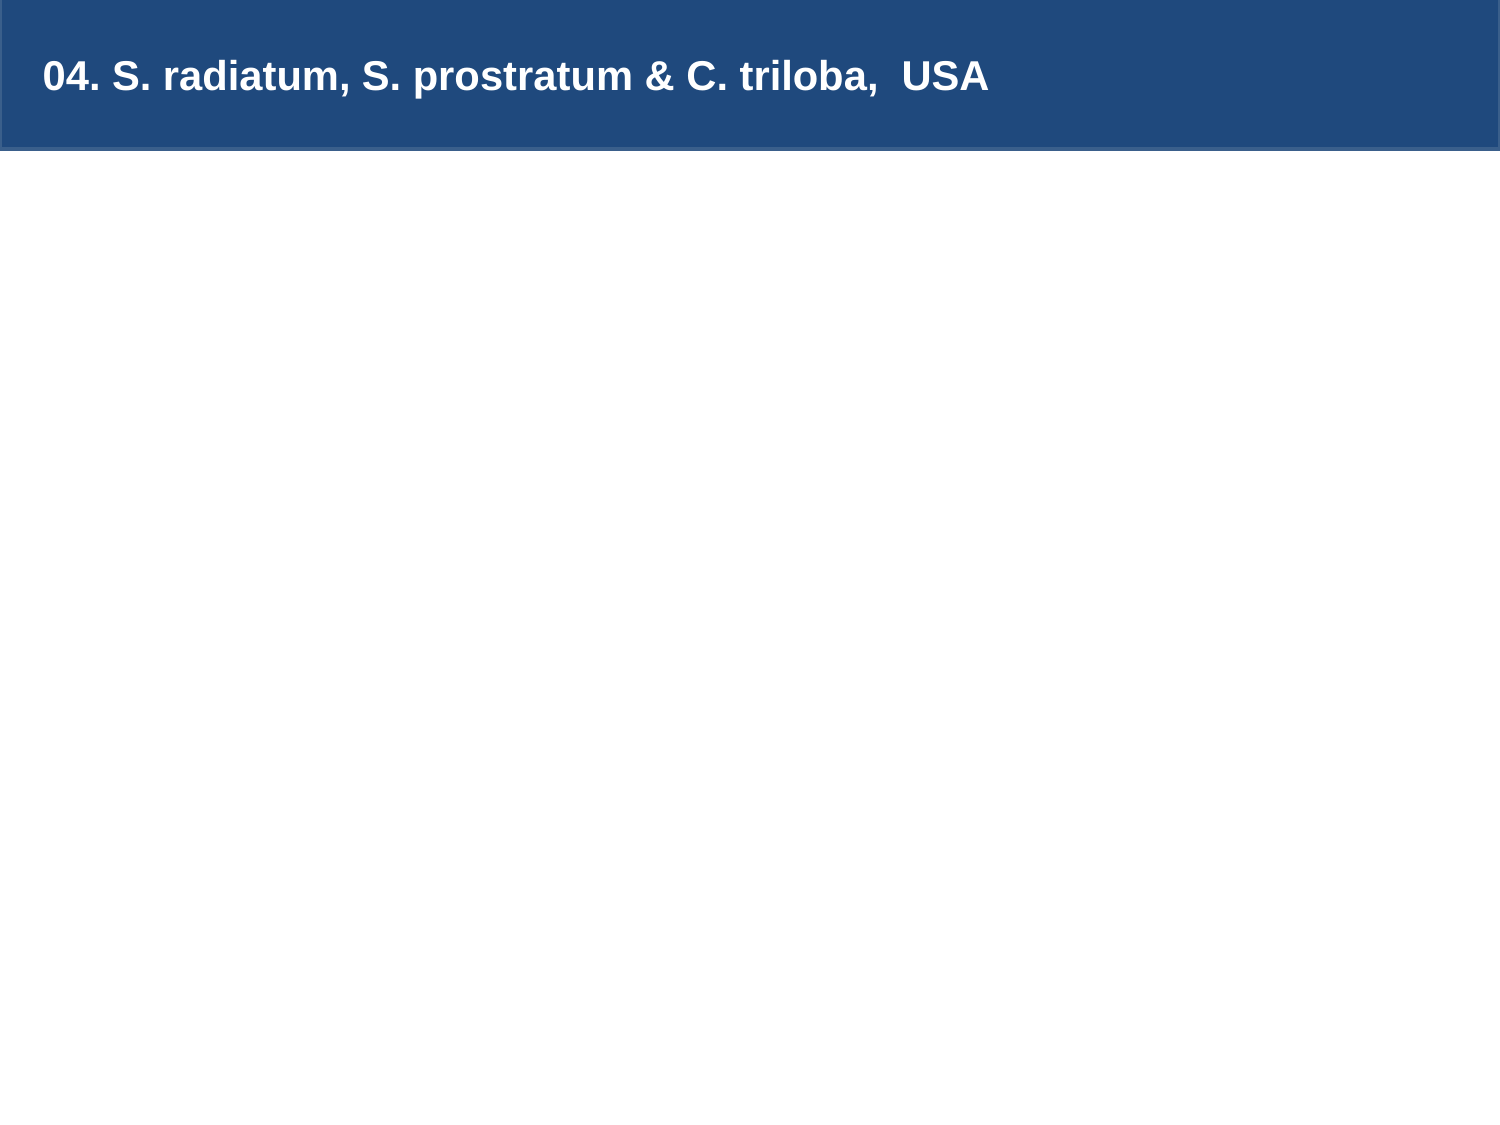

04. S. radiatum, S. prostratum & C. triloba,  USA